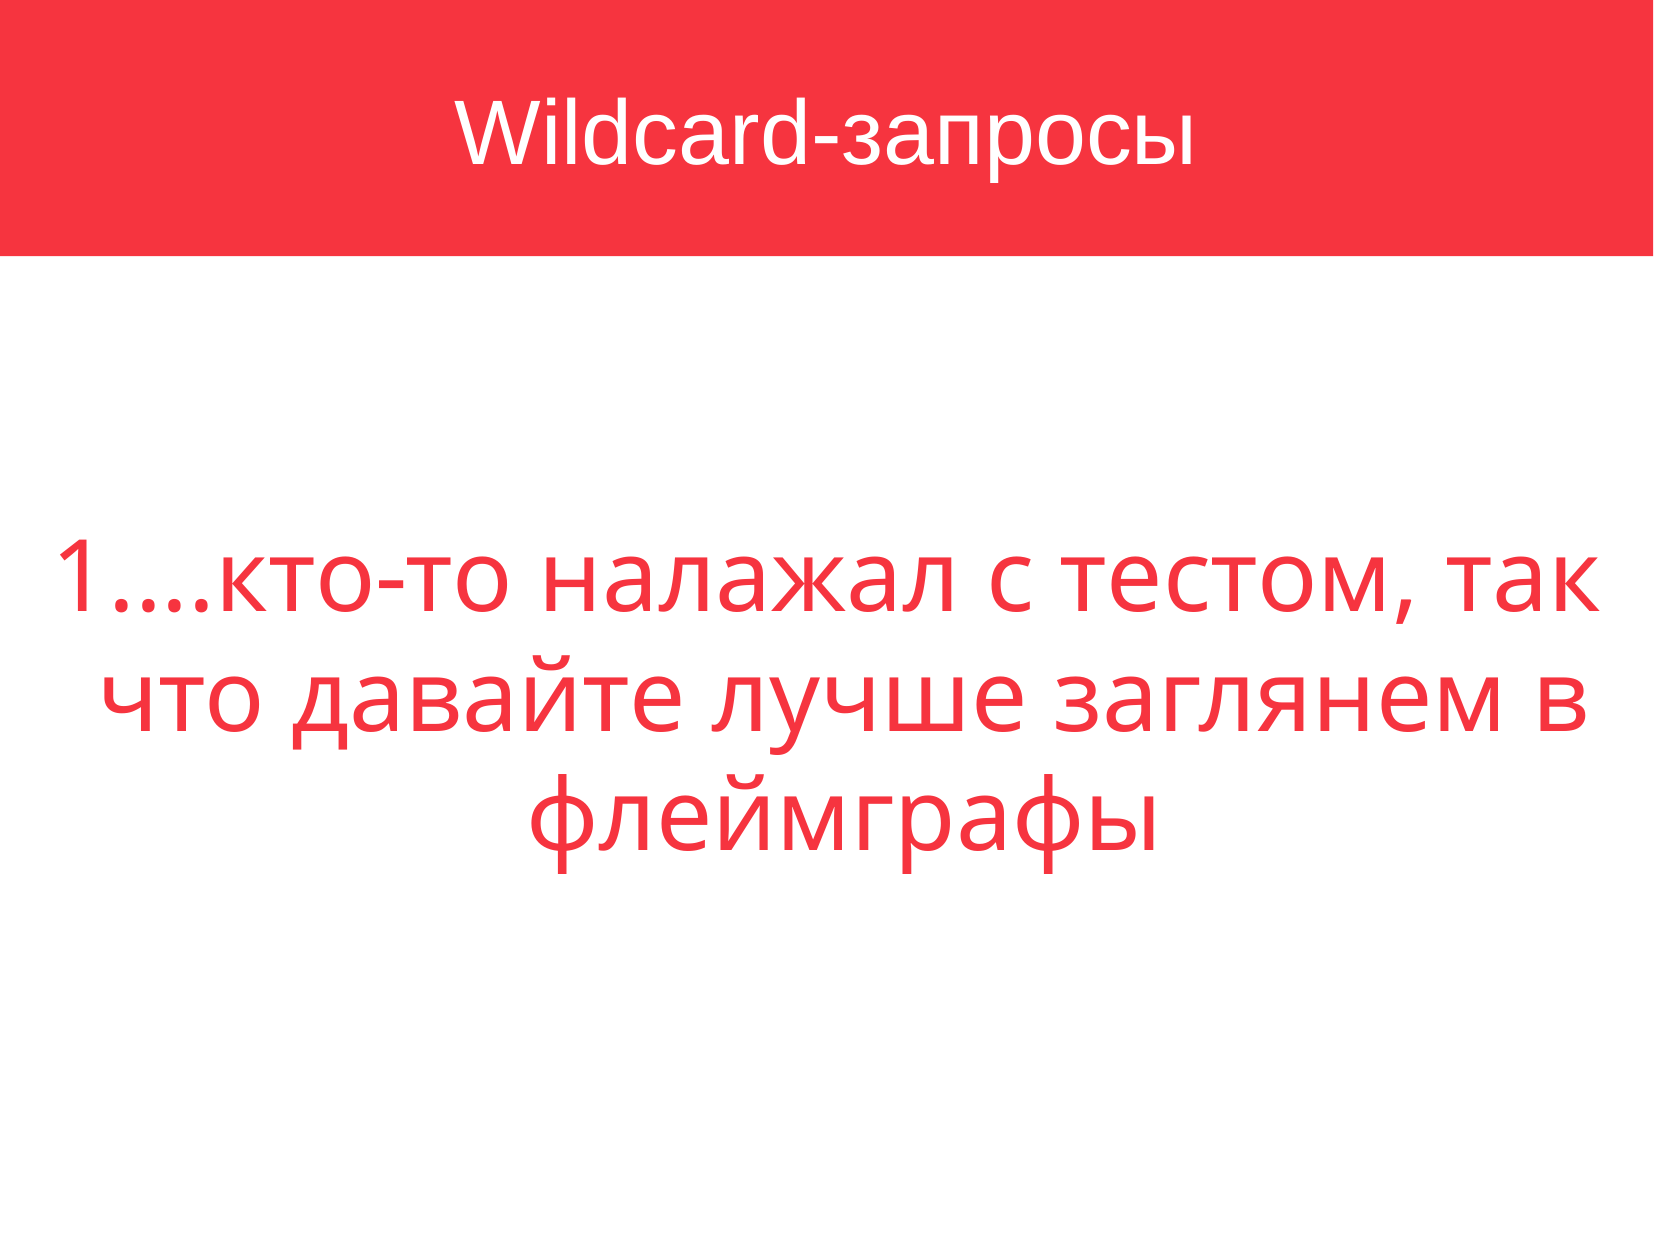

Wildcard-запросы
...кто-то налажал с тестом, так что давайте лучше заглянем в флеймграфы